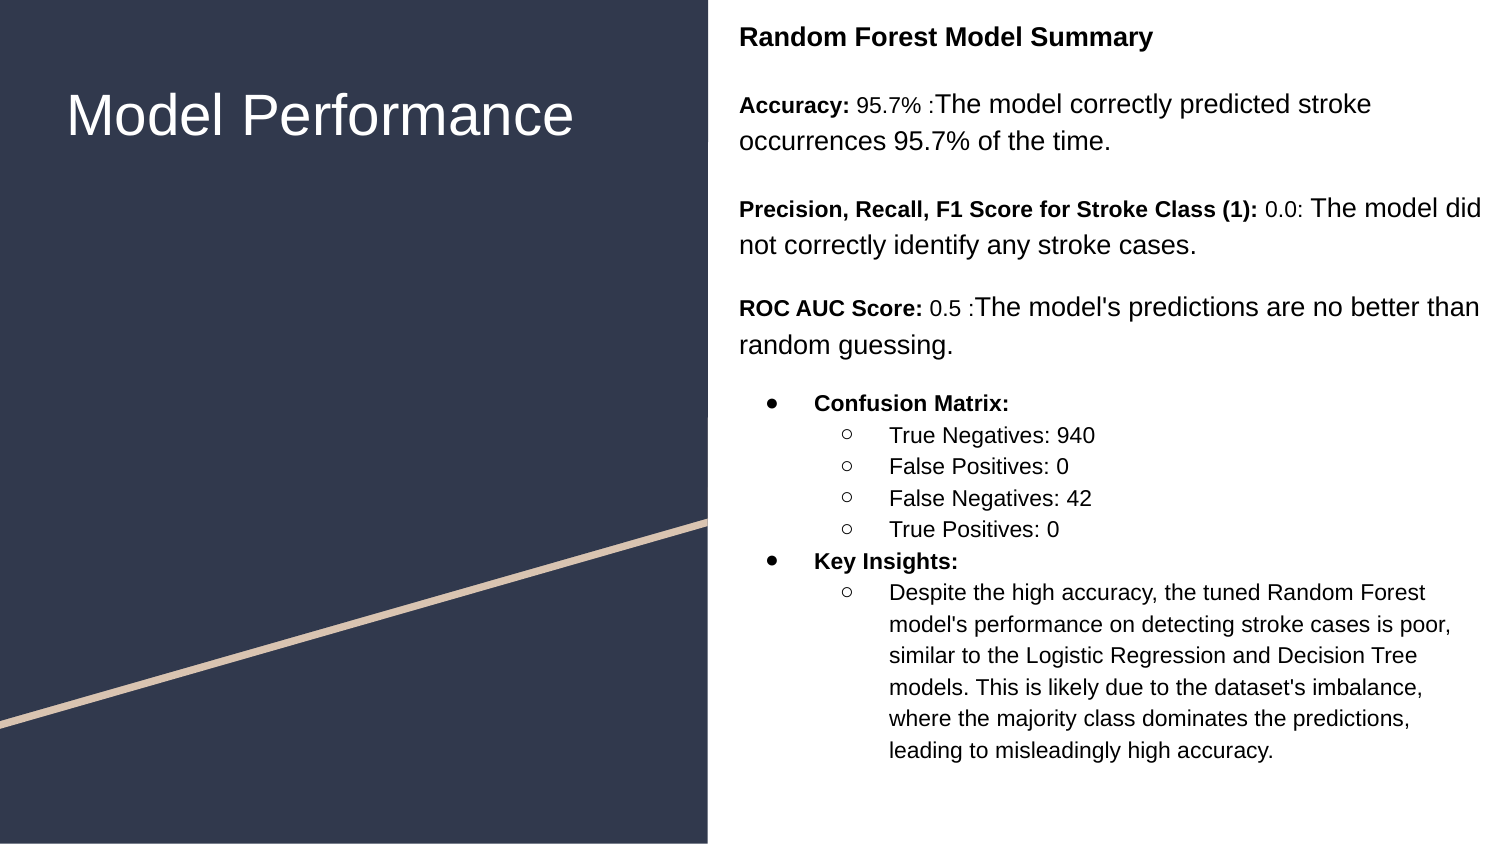

Random Forest Model Summary
Accuracy: 95.7% :The model correctly predicted stroke occurrences 95.7% of the time.
Precision, Recall, F1 Score for Stroke Class (1): 0.0: The model did not correctly identify any stroke cases.
ROC AUC Score: 0.5 :The model's predictions are no better than random guessing.
Confusion Matrix:
True Negatives: 940
False Positives: 0
False Negatives: 42
True Positives: 0
Key Insights:
Despite the high accuracy, the tuned Random Forest model's performance on detecting stroke cases is poor, similar to the Logistic Regression and Decision Tree models. This is likely due to the dataset's imbalance, where the majority class dominates the predictions, leading to misleadingly high accuracy.

# Model Performance